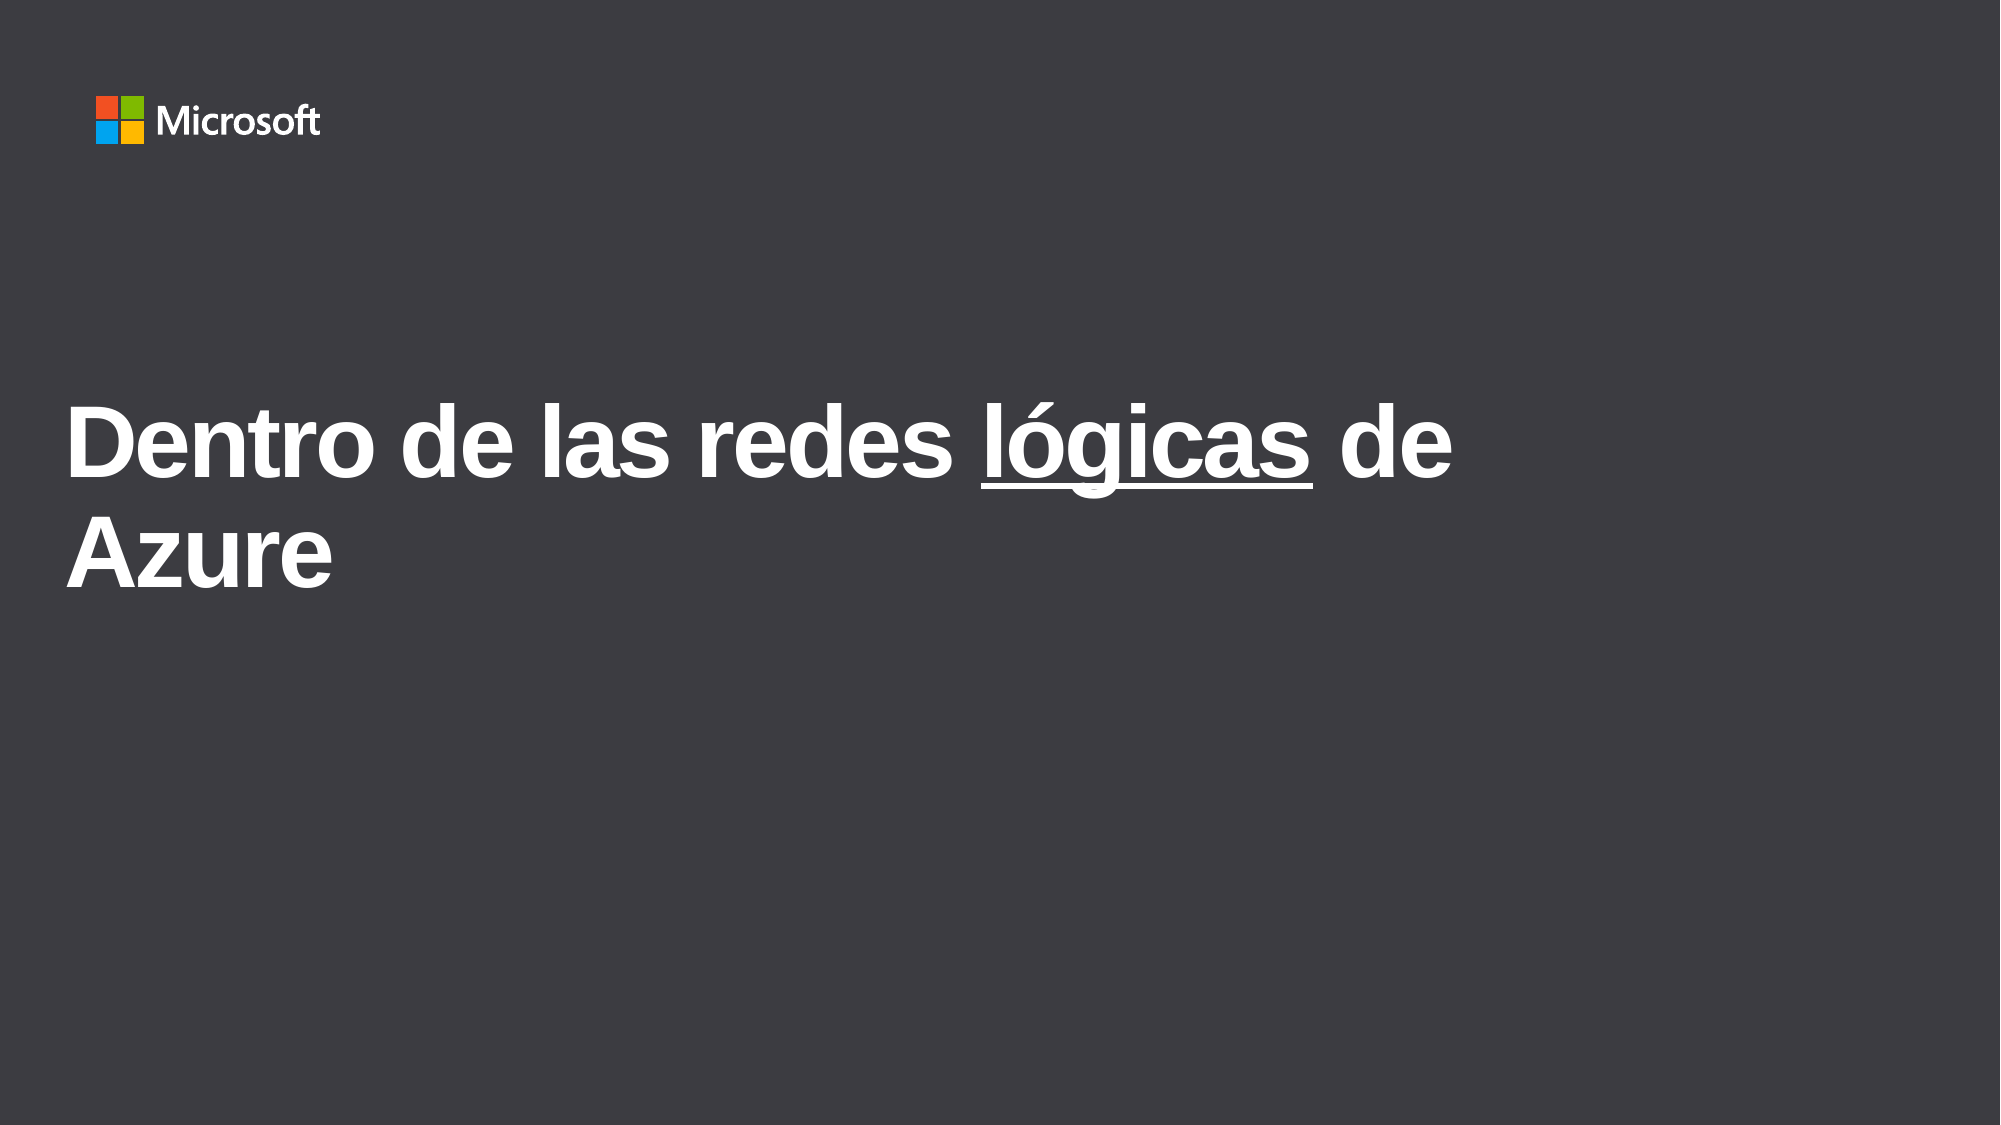

# Dentro de las redes lógicas de Azure